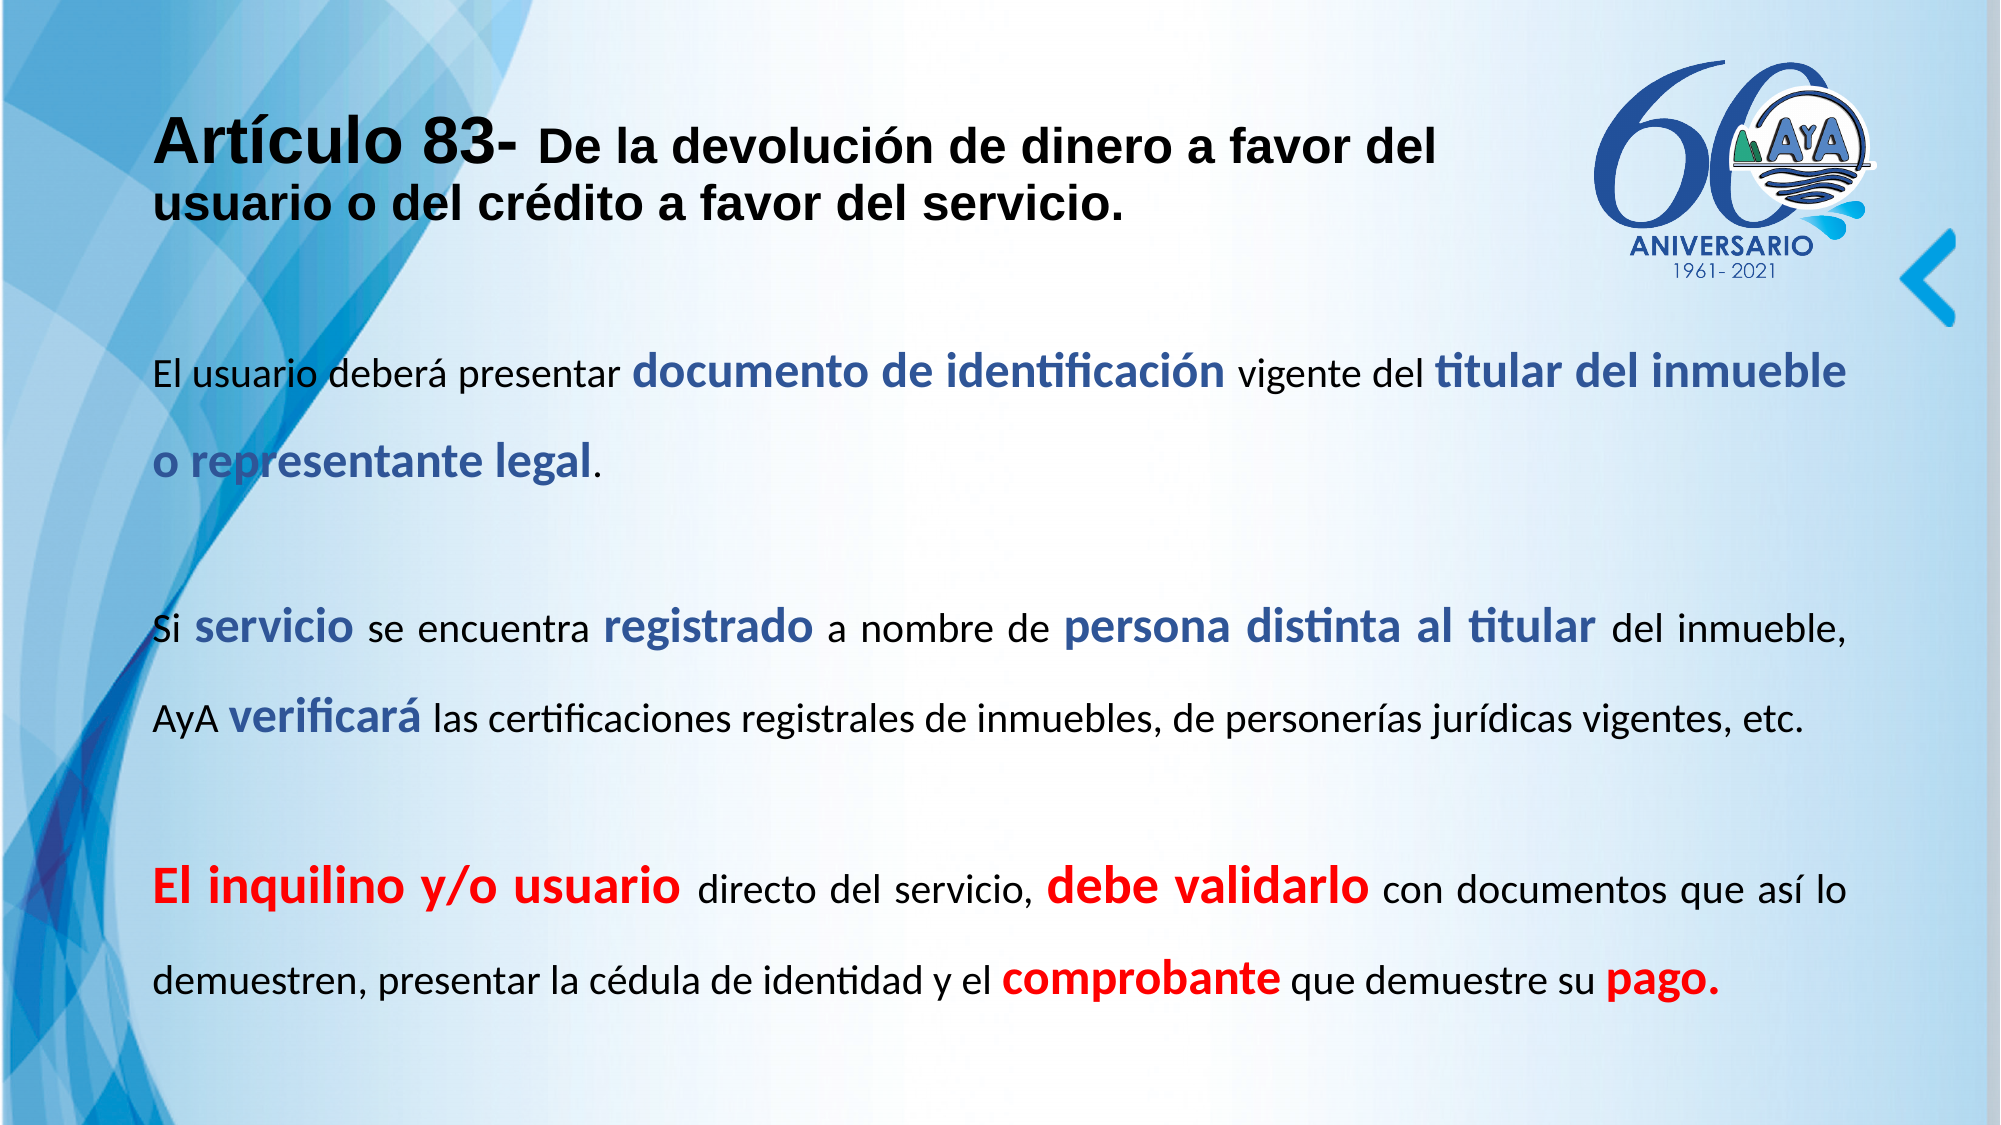

# Artículo 83- De la devolución de dinero a favor del usuario o del crédito a favor del servicio.
El usuario deberá presentar documento de identificación vigente del titular del inmueble o representante legal.

Si servicio se encuentra registrado a nombre de persona distinta al titular del inmueble, AyA verificará las certificaciones registrales de inmuebles, de personerías jurídicas vigentes, etc.

El inquilino y/o usuario directo del servicio, debe validarlo con documentos que así lo demuestren, presentar la cédula de identidad y el comprobante que demuestre su pago.